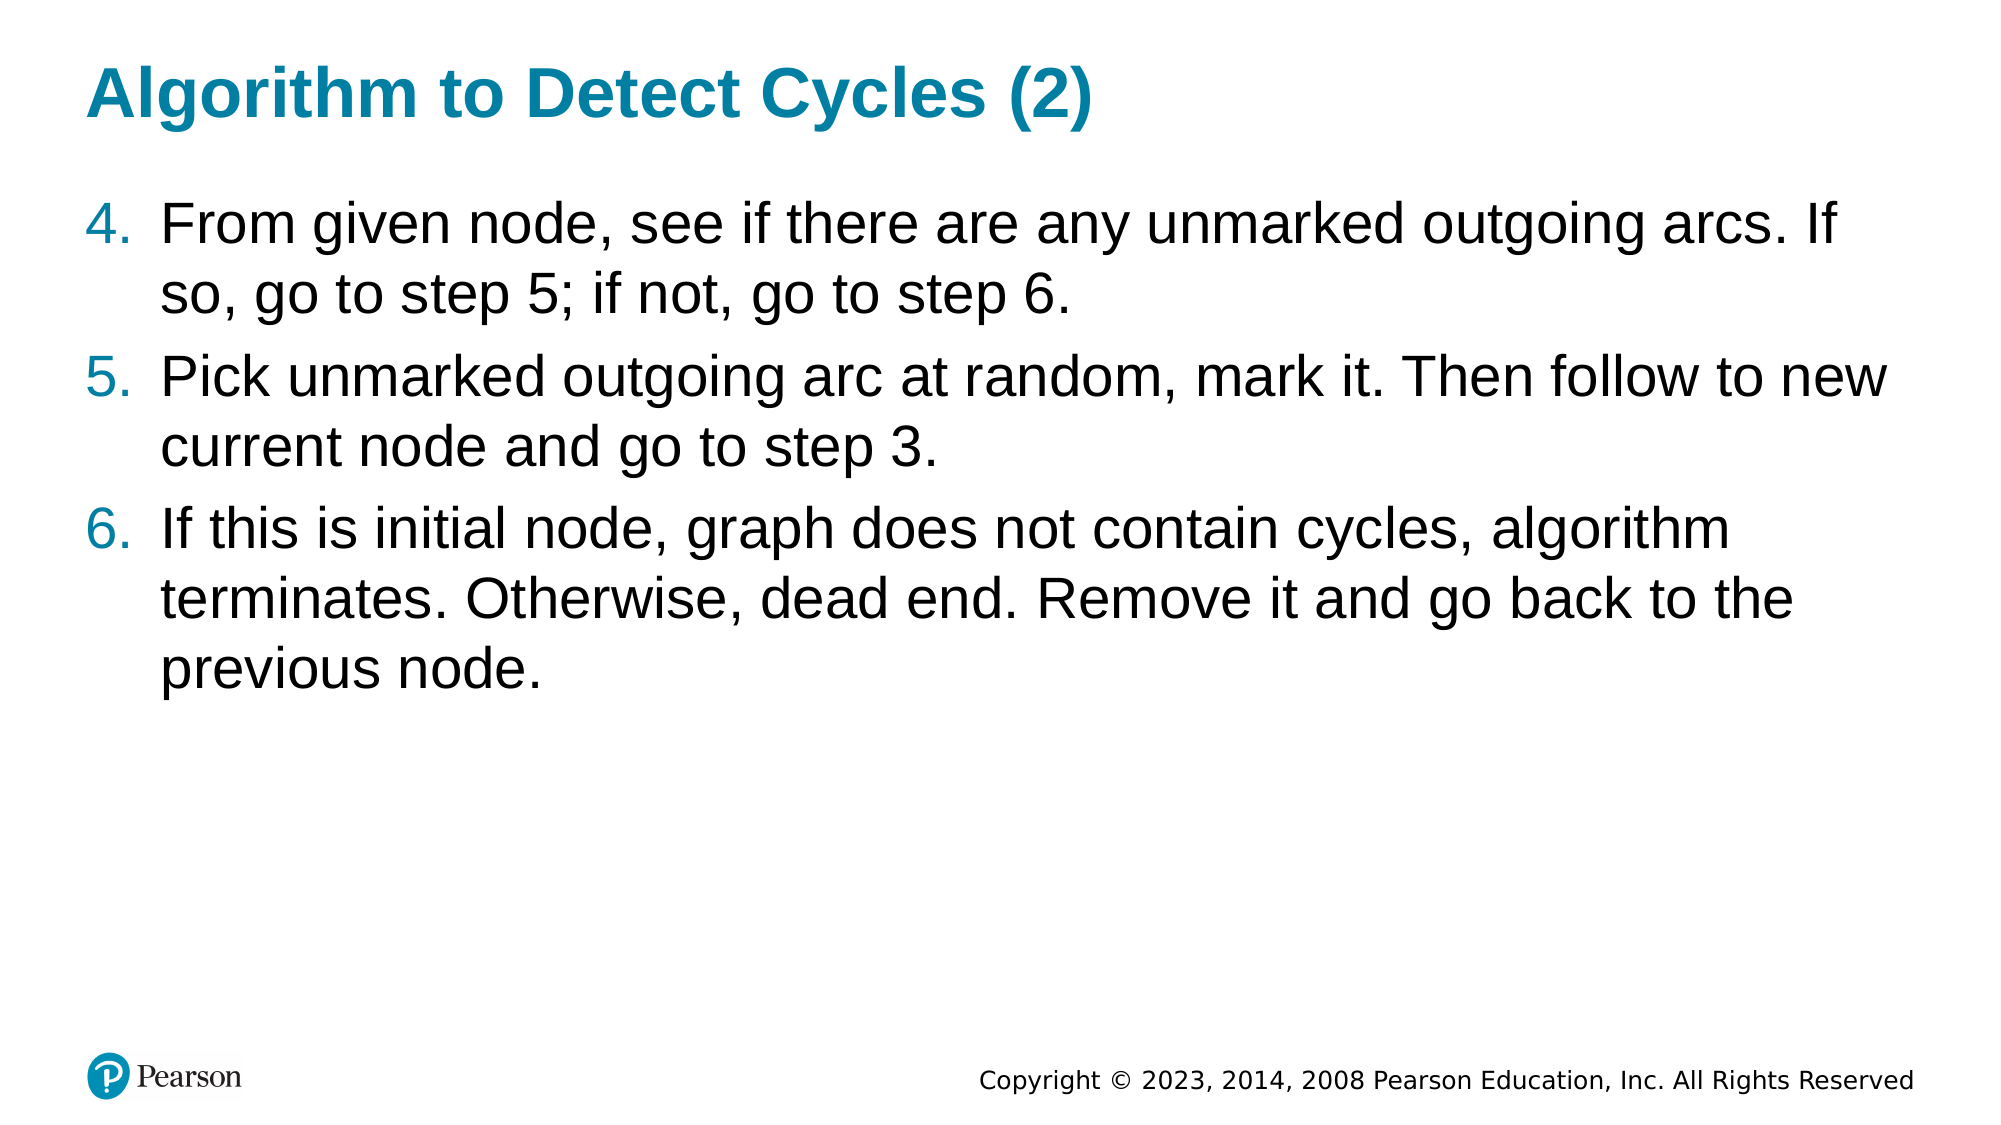

# Algorithm to Detect Cycles (2)
From given node, see if there are any unmarked outgoing arcs. If so, go to step 5; if not, go to step 6.
Pick unmarked outgoing arc at random, mark it. Then follow to new current node and go to step 3.
If this is initial node, graph does not contain cycles, algorithm terminates. Otherwise, dead end. Remove it and go back to the previous node.